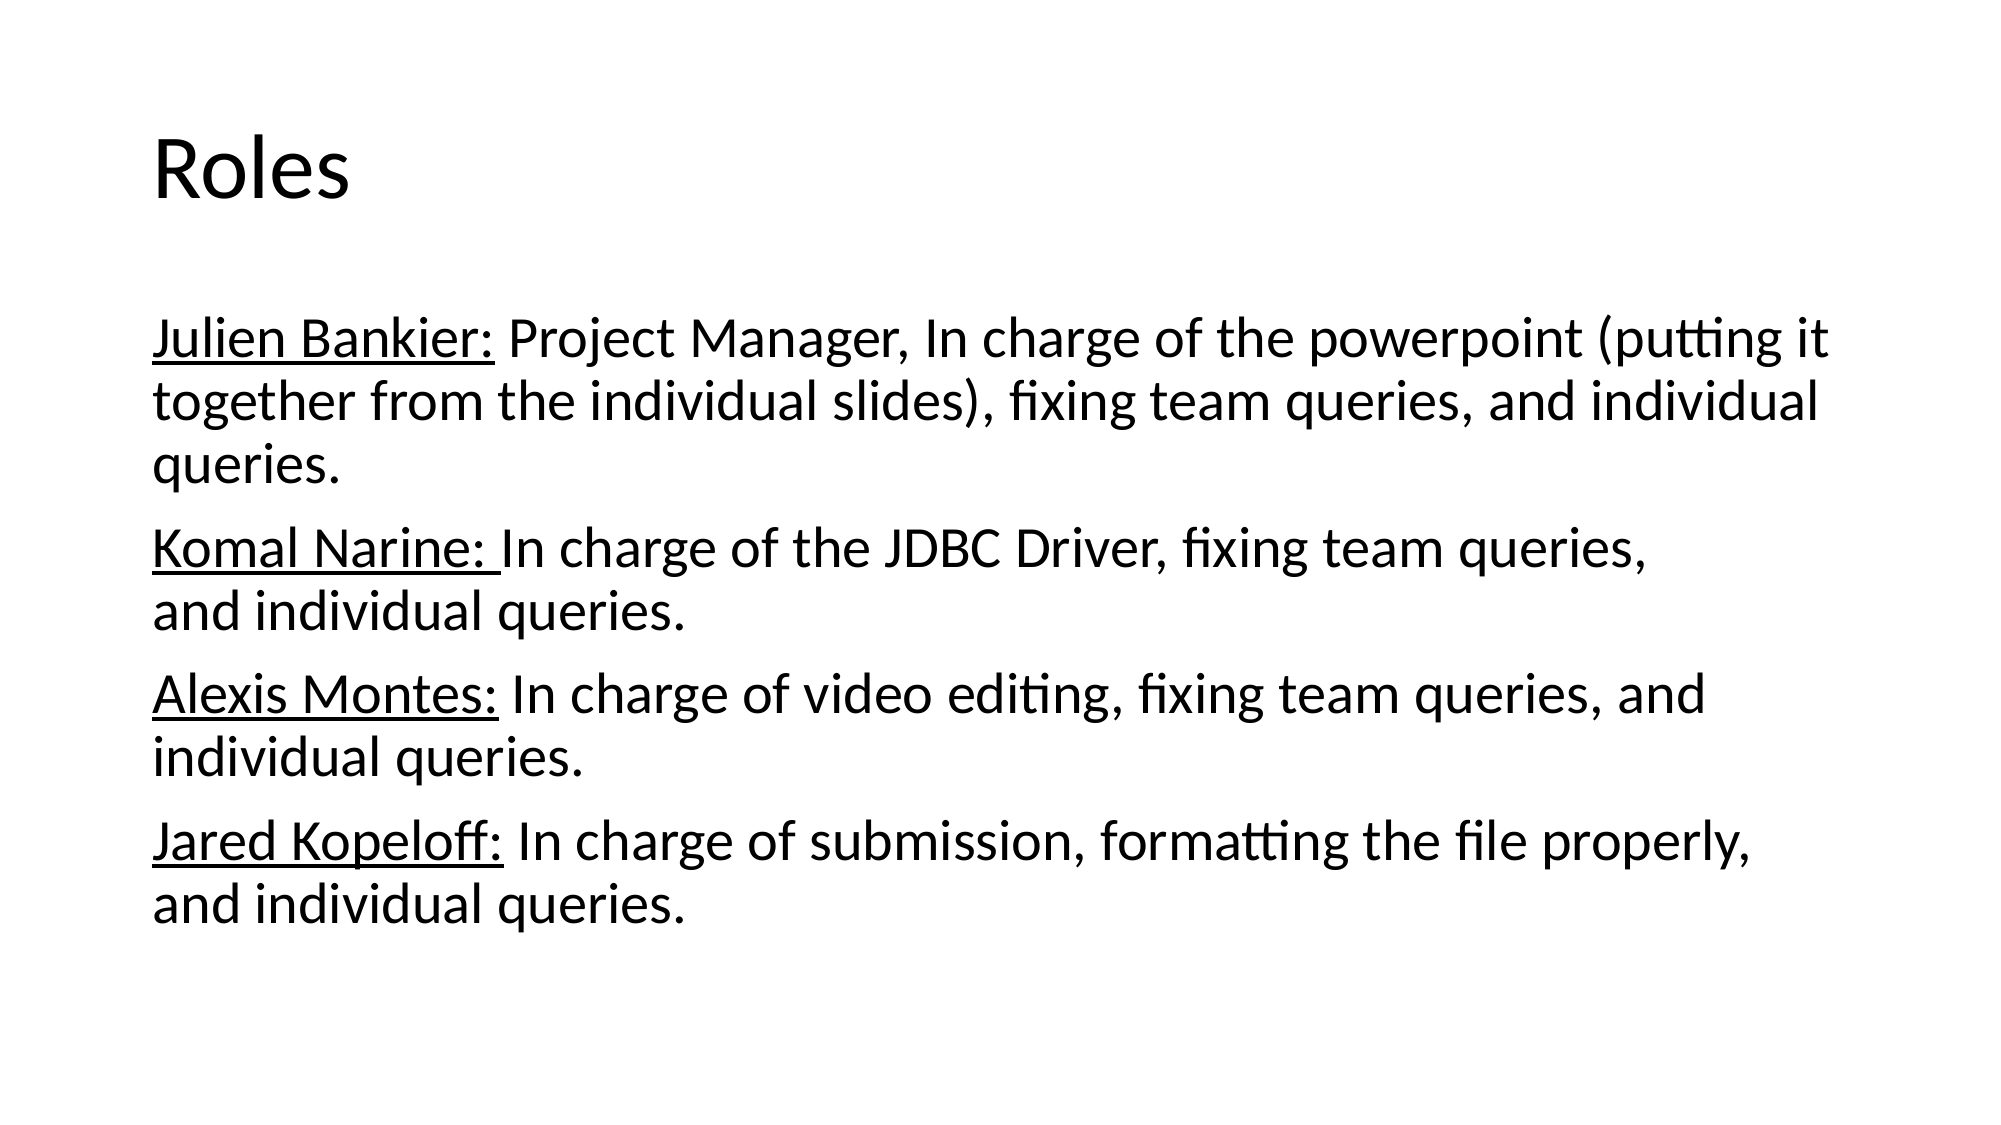

# Roles
Julien Bankier: Project Manager, In charge of the powerpoint (putting it together from the individual slides), fixing team queries, and individual queries.
Komal Narine: In charge of the JDBC Driver, fixing team queries, and individual queries.
Alexis Montes: In charge of video editing, fixing team queries, and individual queries.
Jared Kopeloff: In charge of submission, formatting the file properly, and individual queries.